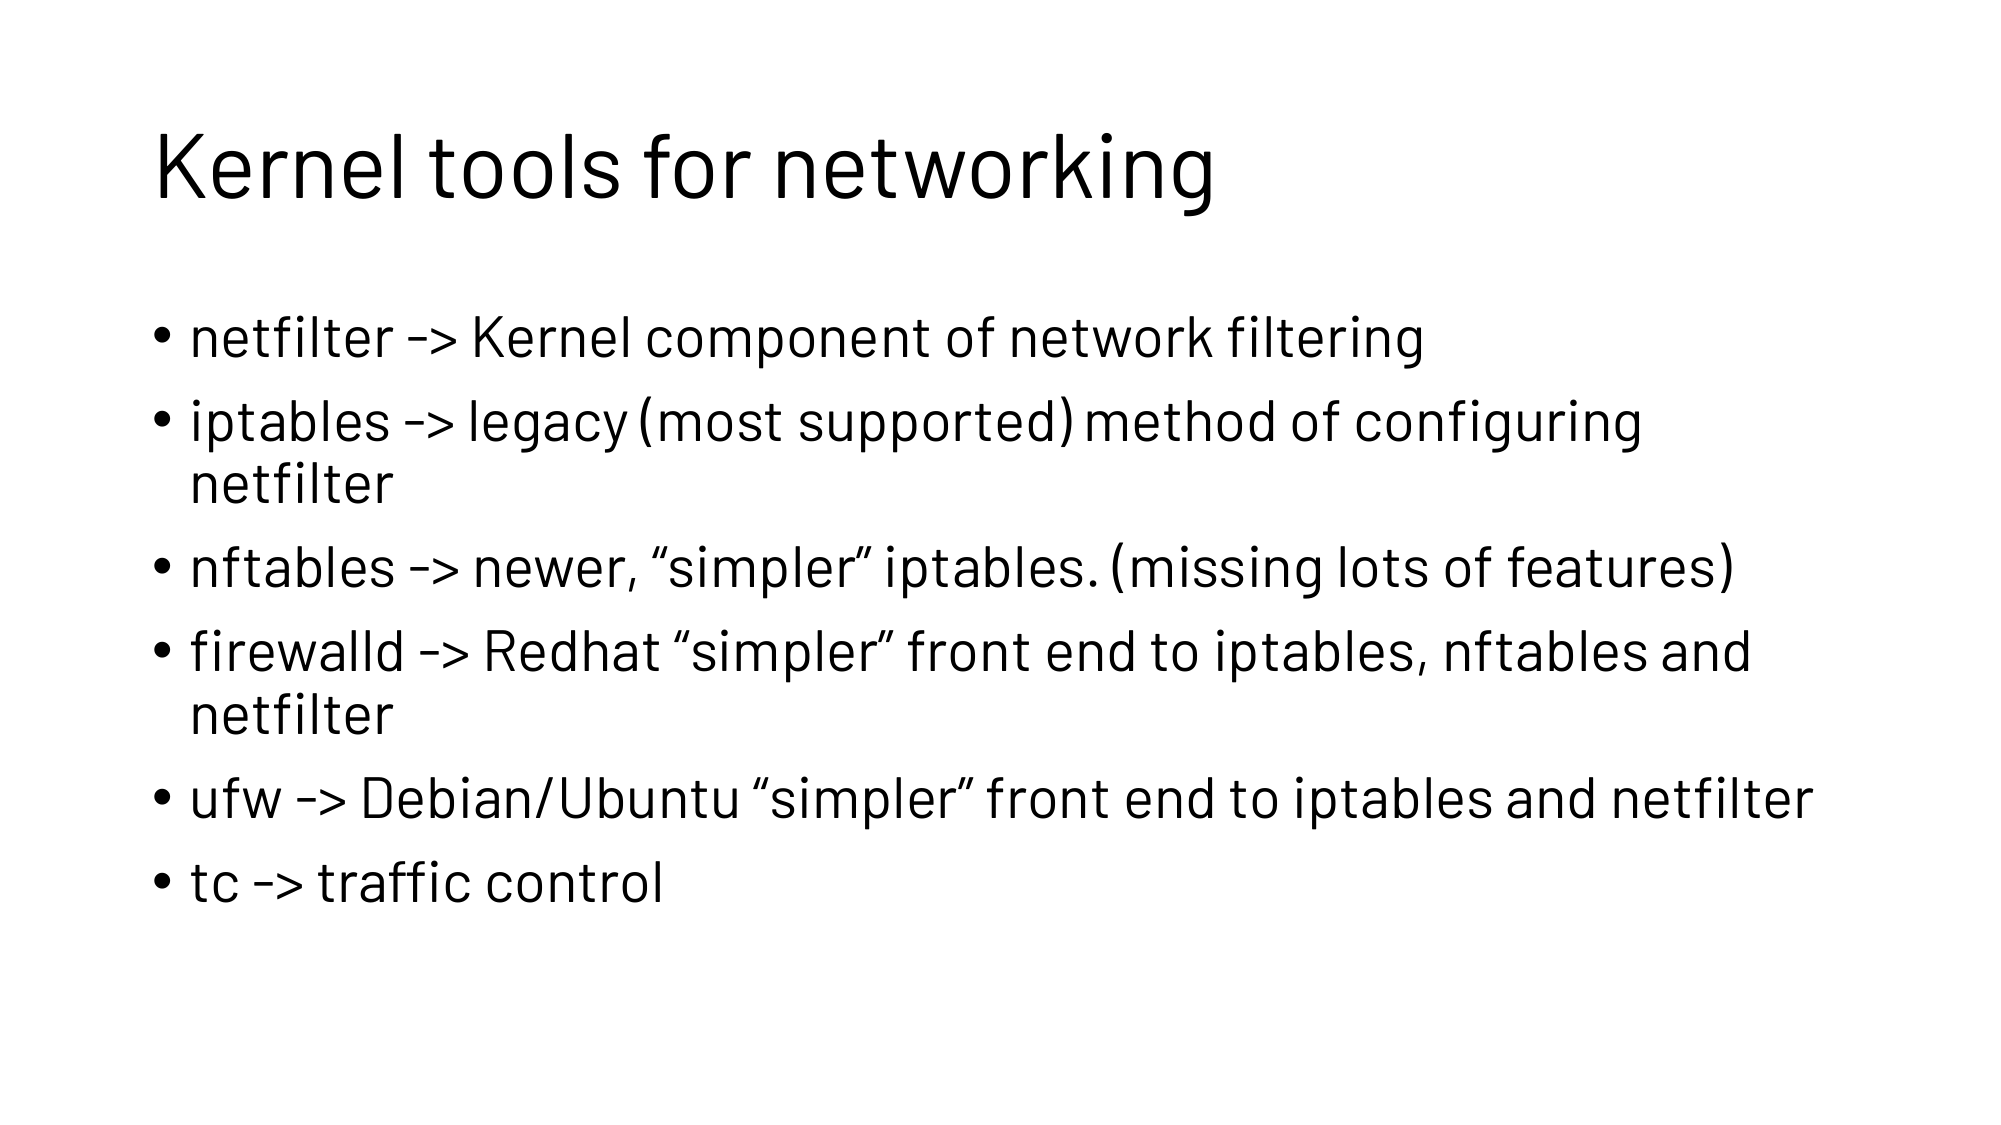

# Kernel tools for networking
netfilter -> Kernel component of network filtering
iptables -> legacy (most supported) method of configuring netfilter
nftables -> newer, “simpler” iptables. (missing lots of features)
firewalld -> Redhat “simpler” front end to iptables, nftables and netfilter
ufw -> Debian/Ubuntu “simpler” front end to iptables and netfilter
tc -> traffic control